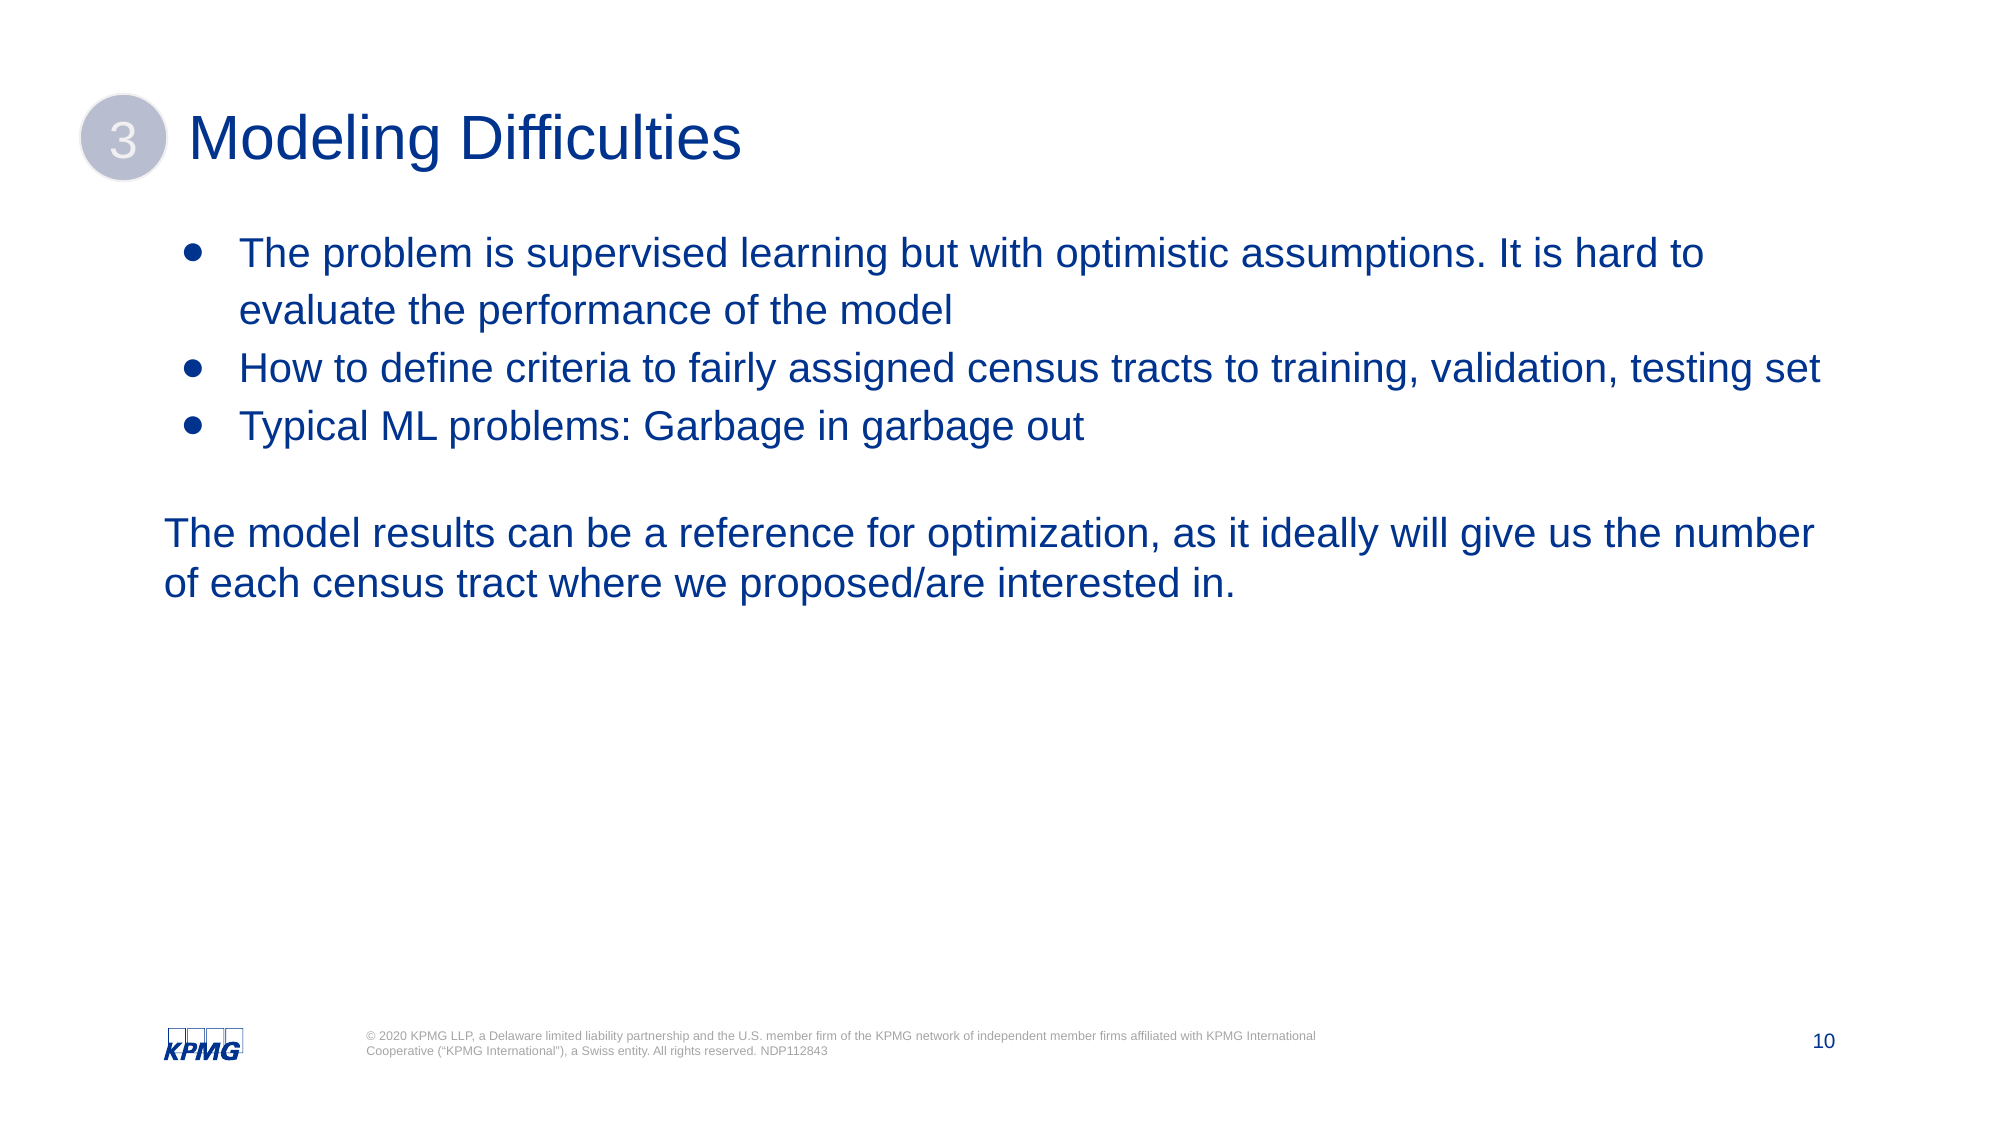

3
# Modeling Difficulties
The problem is supervised learning but with optimistic assumptions. It is hard to evaluate the performance of the model
How to define criteria to fairly assigned census tracts to training, validation, testing set
Typical ML problems: Garbage in garbage out

The model results can be a reference for optimization, as it ideally will give us the number of each census tract where we proposed/are interested in.